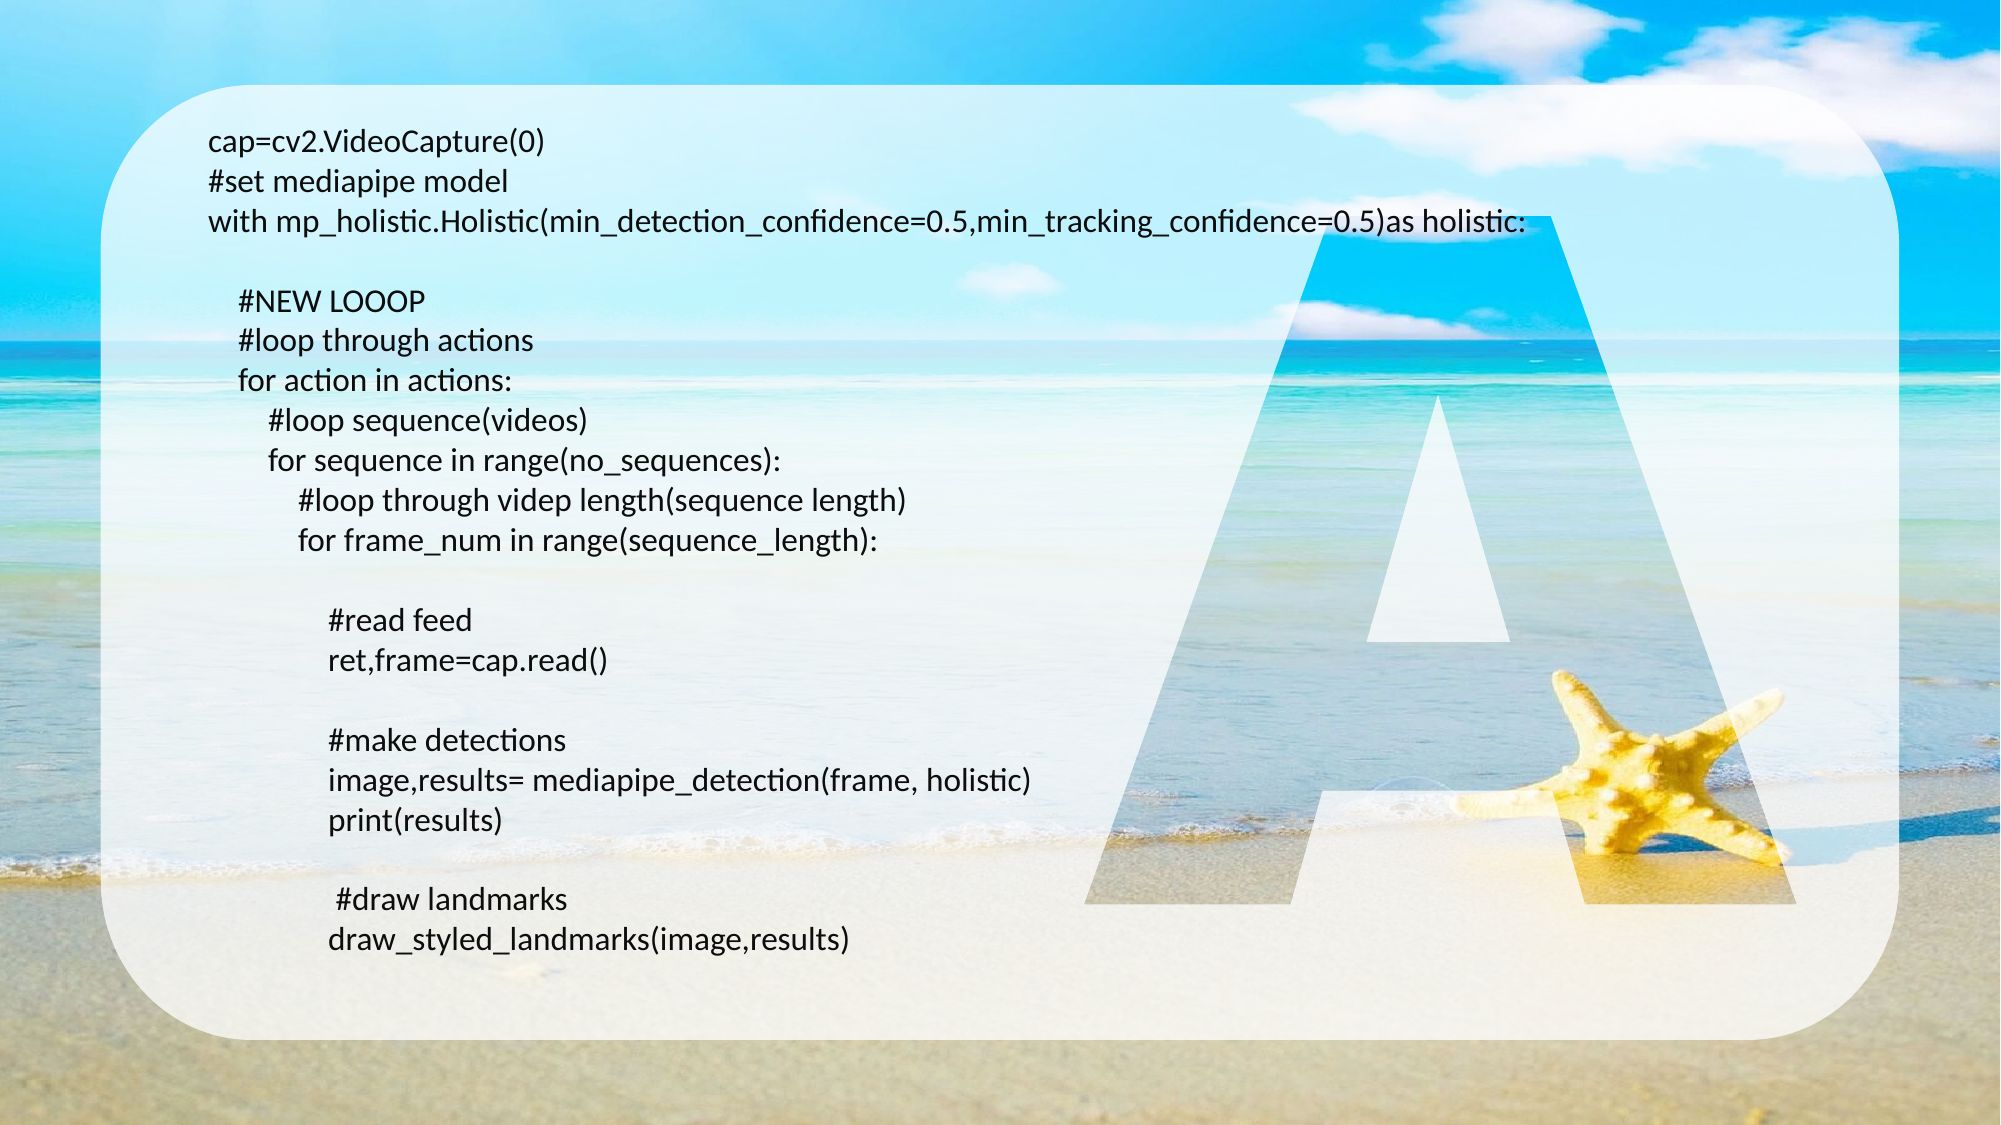

cap=cv2.VideoCapture(0)
#set mediapipe model
with mp_holistic.Holistic(min_detection_confidence=0.5,min_tracking_confidence=0.5)as holistic:

    #NEW LOOOP
    #loop through actions
    for action in actions:
        #loop sequence(videos)
        for sequence in range(no_sequences):
            #loop through videp length(sequence length)
            for frame_num in range(sequence_length):

                #read feed
                ret,frame=cap.read()

                #make detections
                image,results= mediapipe_detection(frame, holistic)
                print(results)

                 #draw landmarks
                draw_styled_landmarks(image,results)